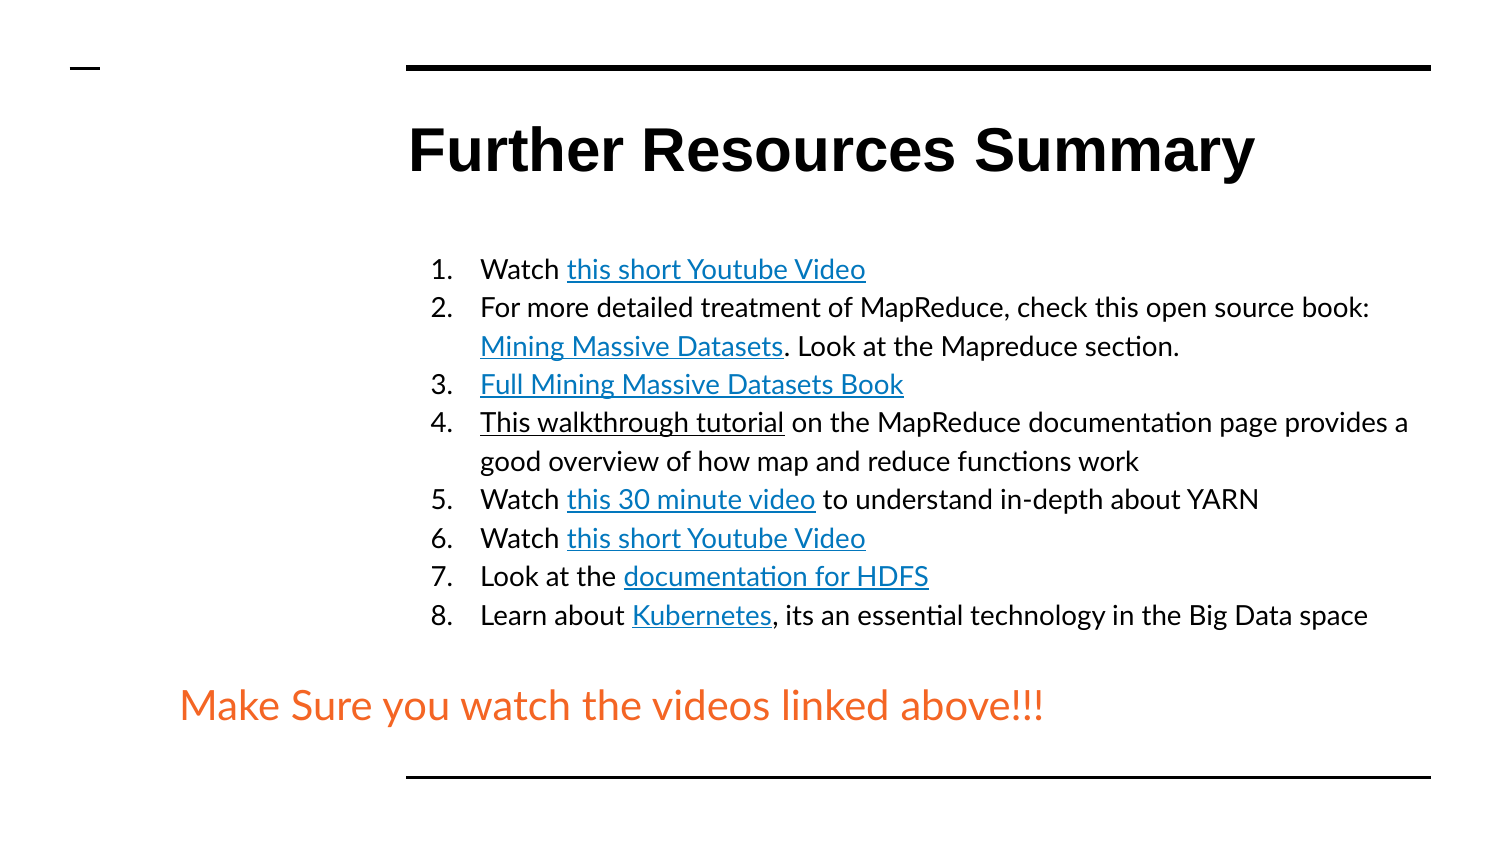

# Further Resources Summary
Watch this short Youtube Video
For more detailed treatment of MapReduce, check this open source book: Mining Massive Datasets. Look at the Mapreduce section.
Full Mining Massive Datasets Book
This walkthrough tutorial on the MapReduce documentation page provides a good overview of how map and reduce functions work
Watch this 30 minute video to understand in-depth about YARN
Watch this short Youtube Video
Look at the documentation for HDFS
Learn about Kubernetes, its an essential technology in the Big Data space
Make Sure you watch the videos linked above!!!